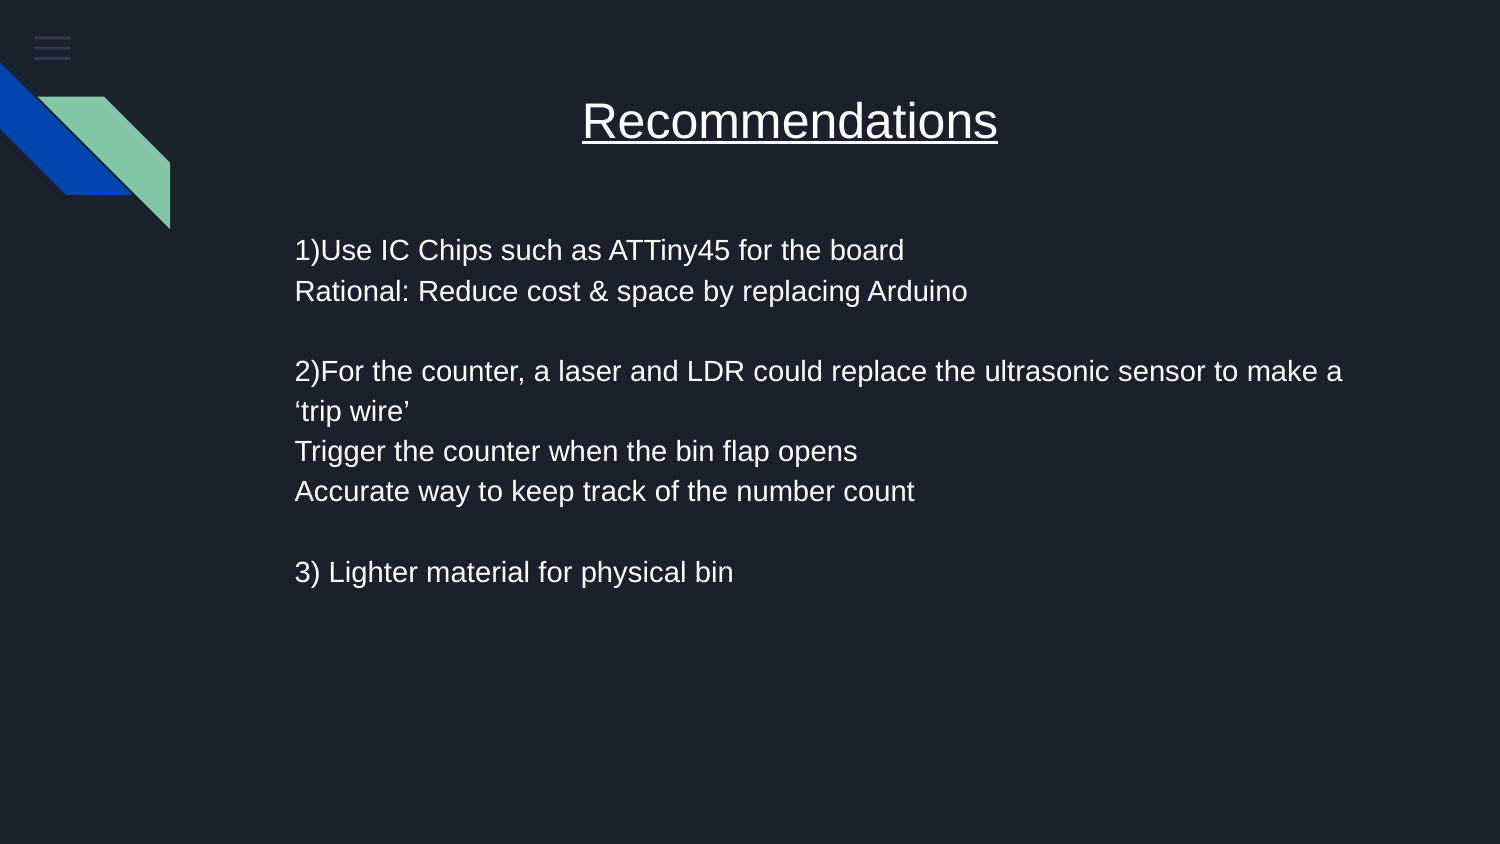

# Recommendations
1)Use IC Chips such as ATTiny45 for the board
Rational: Reduce cost & space by replacing Arduino

2)For the counter, a laser and LDR could replace the ultrasonic sensor to make a ‘trip wire’
Trigger the counter when the bin flap opens
Accurate way to keep track of the number count

3) Lighter material for physical bin